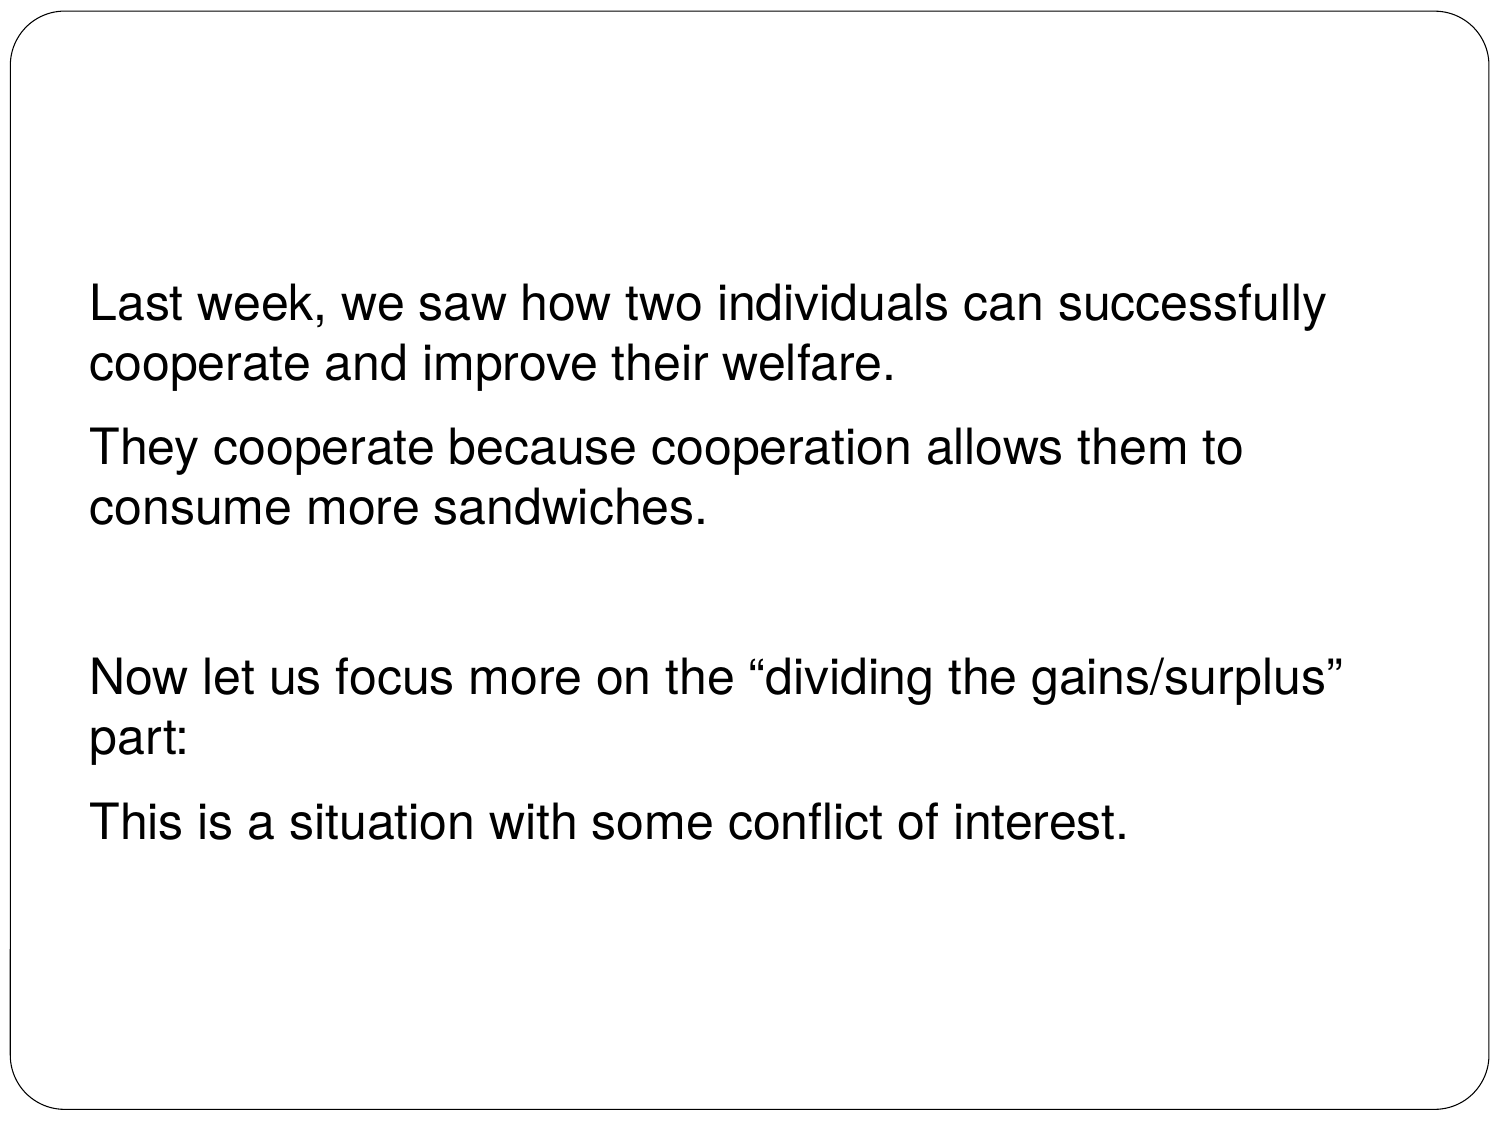

#
Last week, we saw how two individuals can successfully cooperate and improve their welfare.
They cooperate because cooperation allows them to consume more sandwiches.

Now let us focus more on the “dividing the gains/surplus” part:
This is a situation with some conflict of interest.